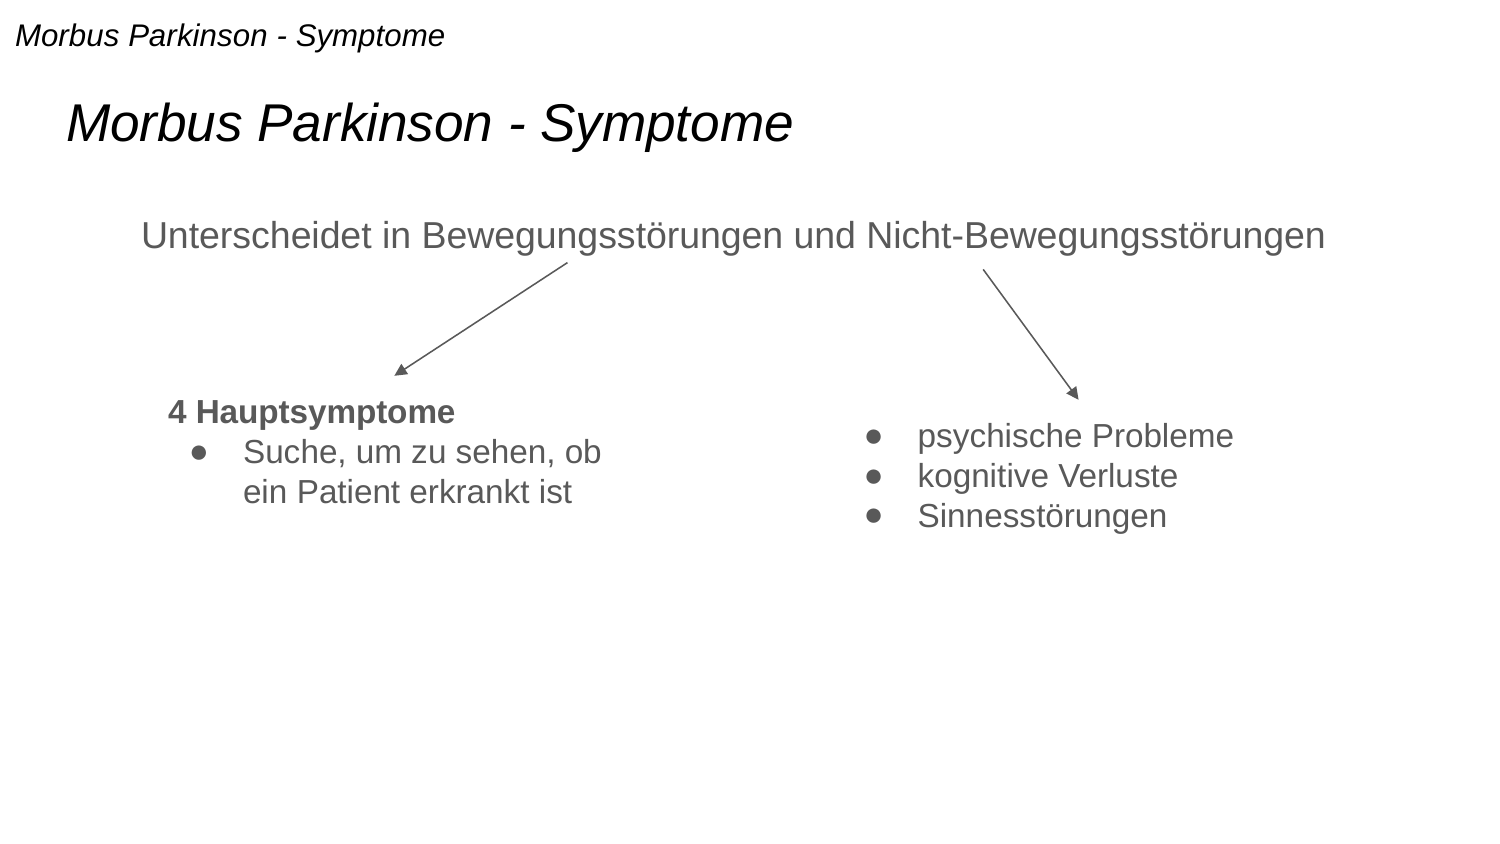

Morbus Parkinson - Symptome
# Morbus Parkinson - Symptome
Unterscheidet in Bewegungsstörungen und Nicht-Bewegungsstörungen
4 Hauptsymptome
Suche, um zu sehen, ob ein Patient erkrankt ist

psychische Probleme
kognitive Verluste
Sinnesstörungen